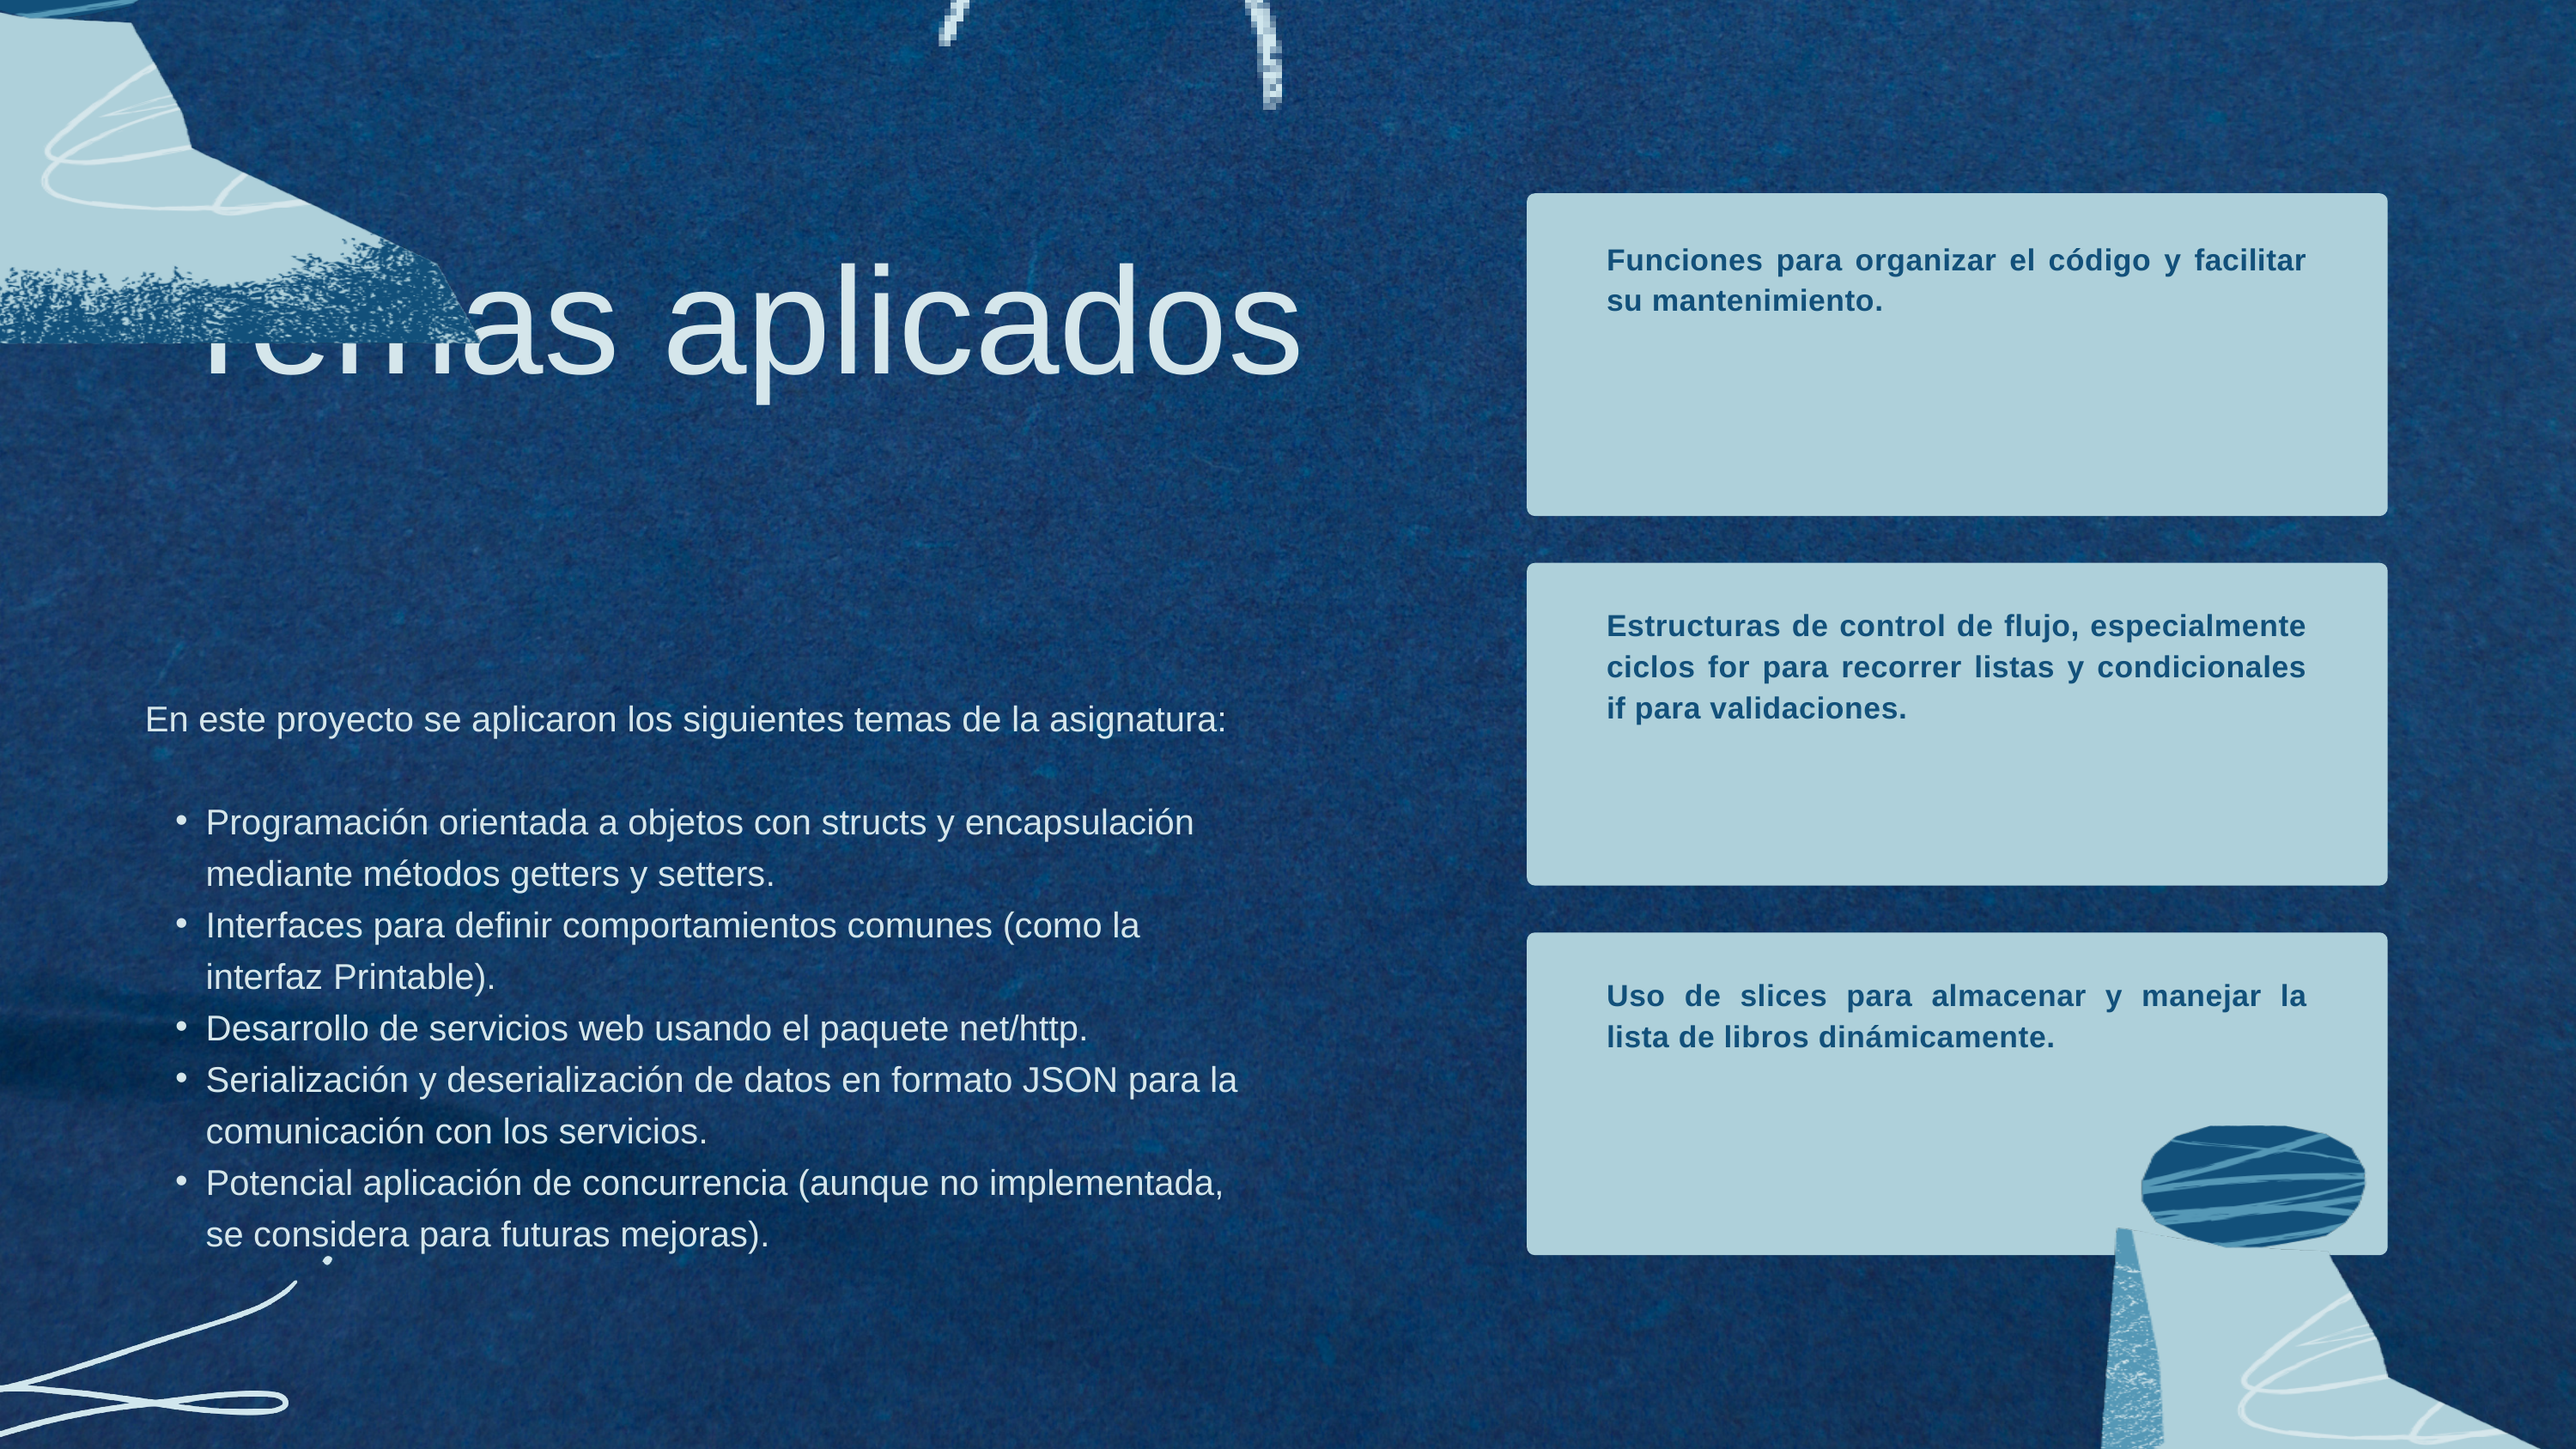

Temas aplicados
Funciones para organizar el código y facilitar su mantenimiento.

Estructuras de control de flujo, especialmente ciclos for para recorrer listas y condicionales if para validaciones.
En este proyecto se aplicaron los siguientes temas de la asignatura:

Programación orientada a objetos con structs y encapsulación mediante métodos getters y setters.
Interfaces para definir comportamientos comunes (como la interfaz Printable).
Desarrollo de servicios web usando el paquete net/http.
Serialización y deserialización de datos en formato JSON para la comunicación con los servicios.
Potencial aplicación de concurrencia (aunque no implementada, se considera para futuras mejoras).

Uso de slices para almacenar y manejar la lista de libros dinámicamente.